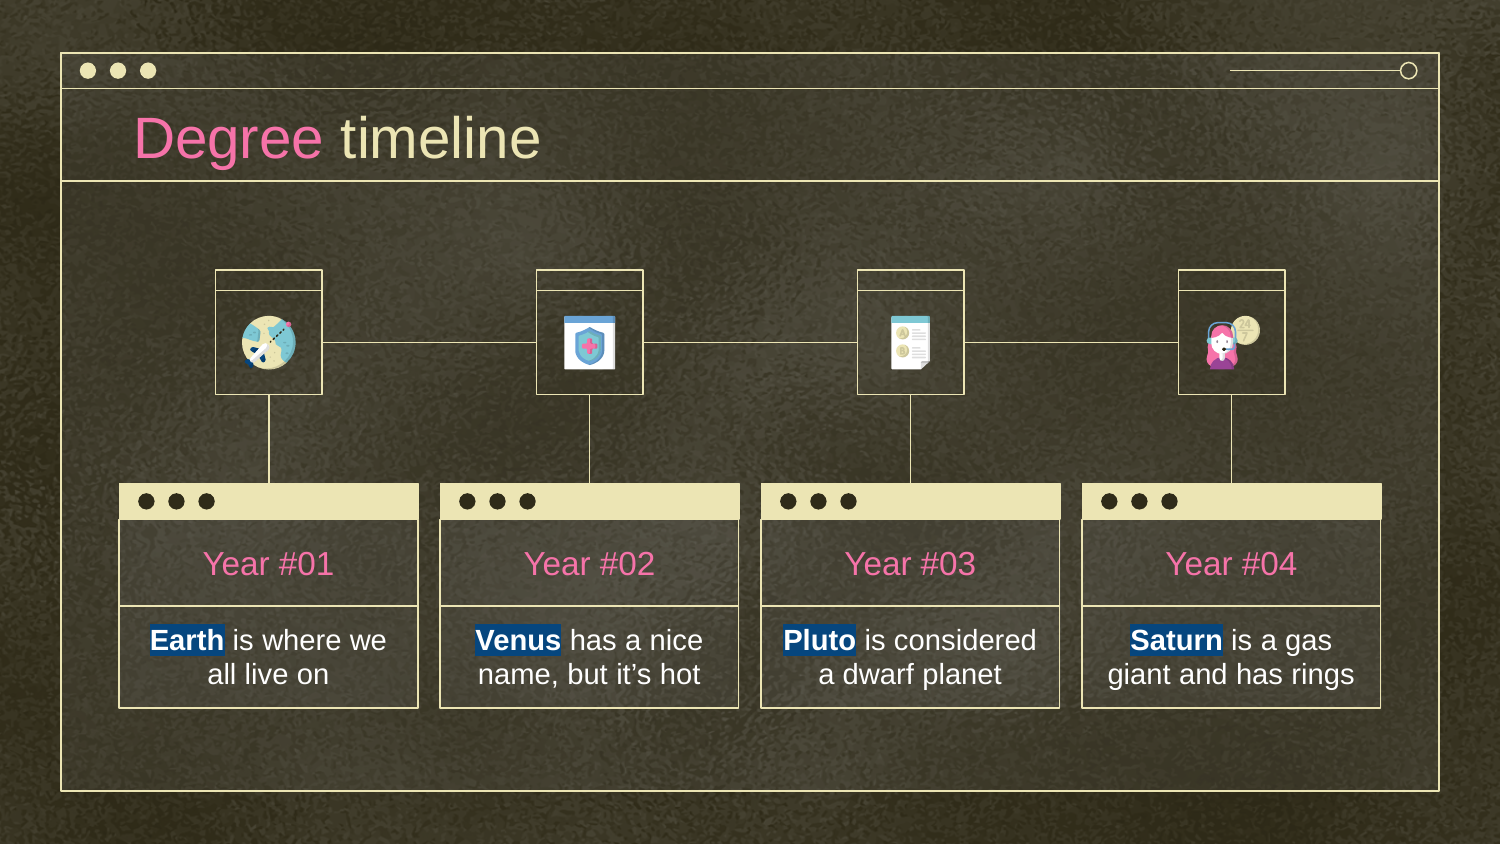

# Degree timeline

Year #01
Year #02
Year #03
Year #04

Earth is where we all live on
Venus has a nice name, but it’s hot
Pluto is considered a dwarf planet
Saturn is a gas giant and has rings